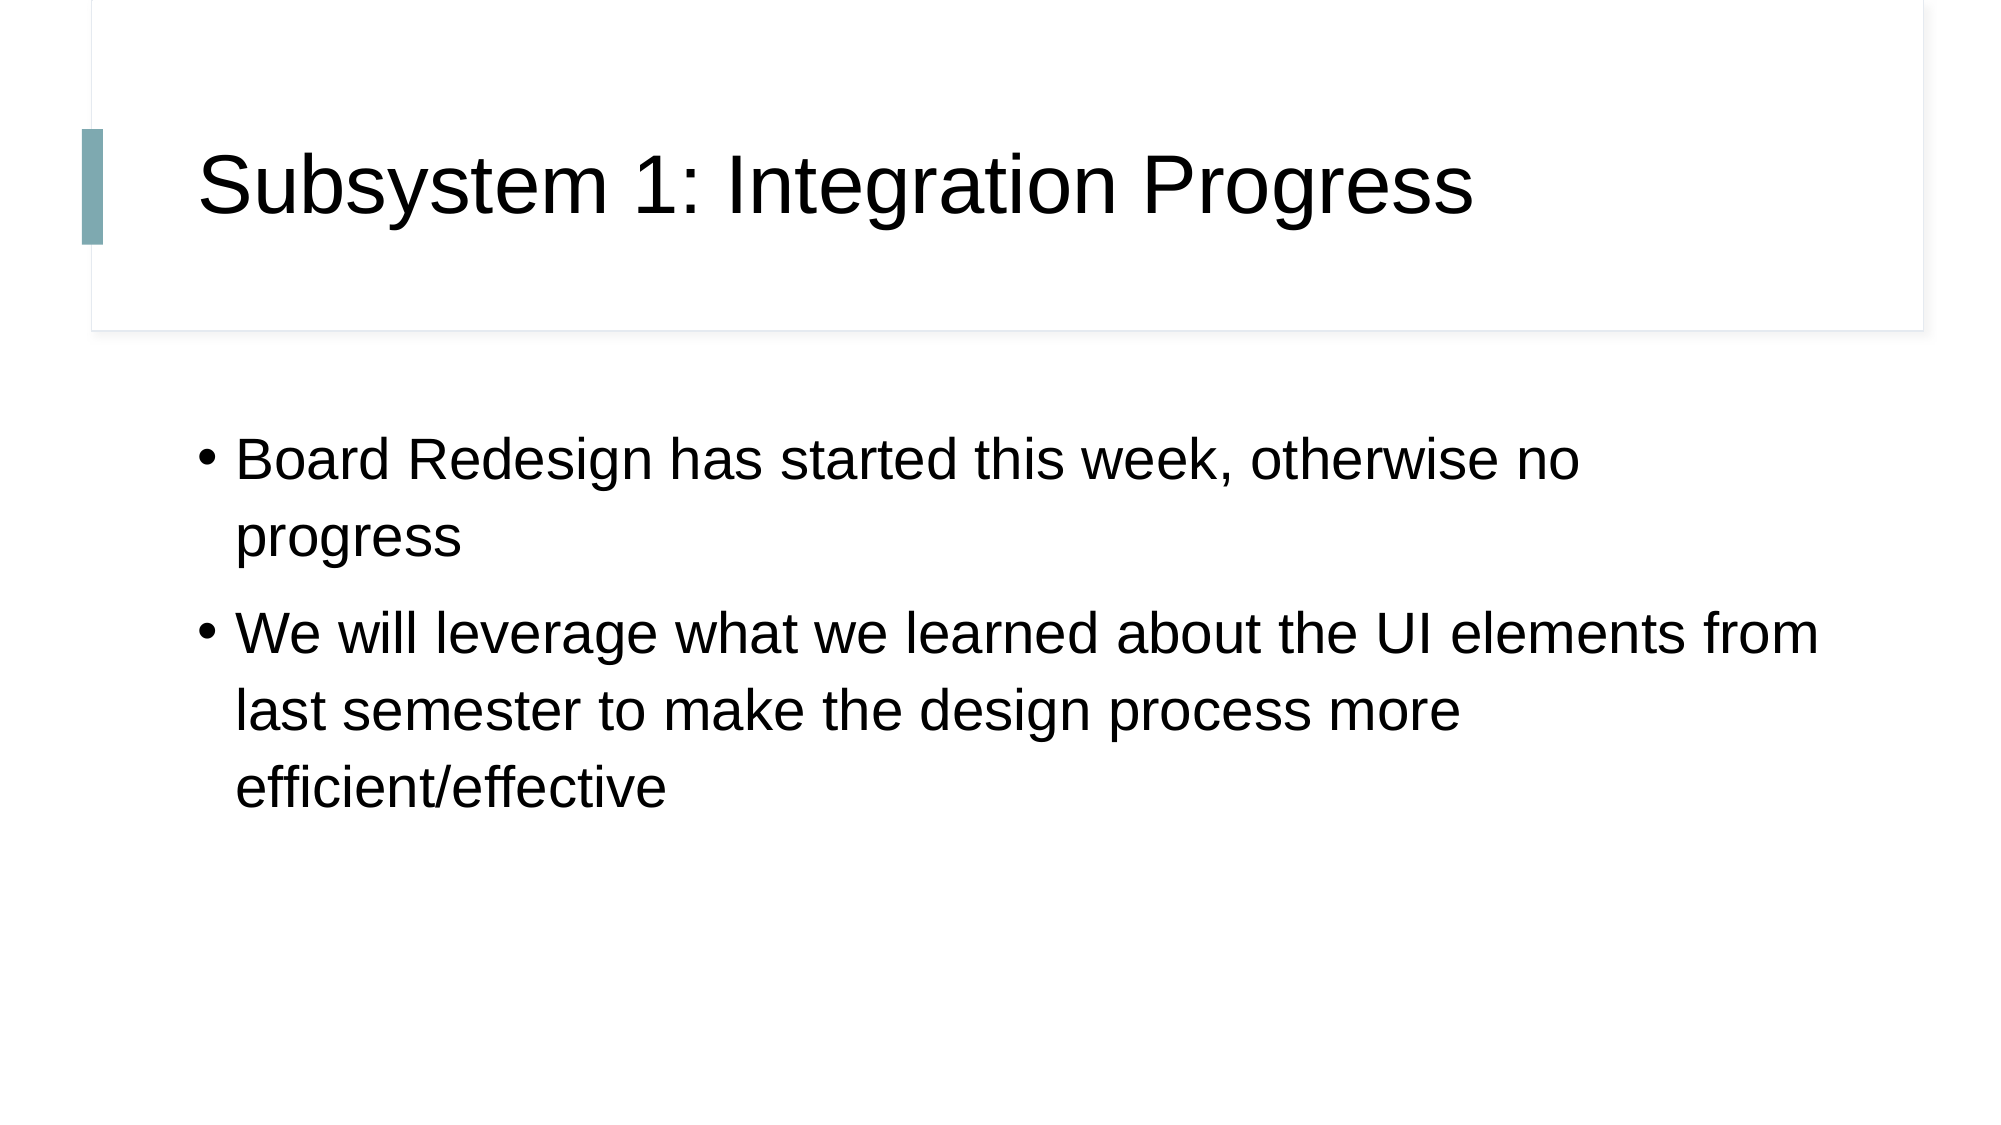

# Subsystem 1: Integration Progress
Board Redesign has started this week, otherwise no progress
We will leverage what we learned about the UI elements from last semester to make the design process more efficient/effective